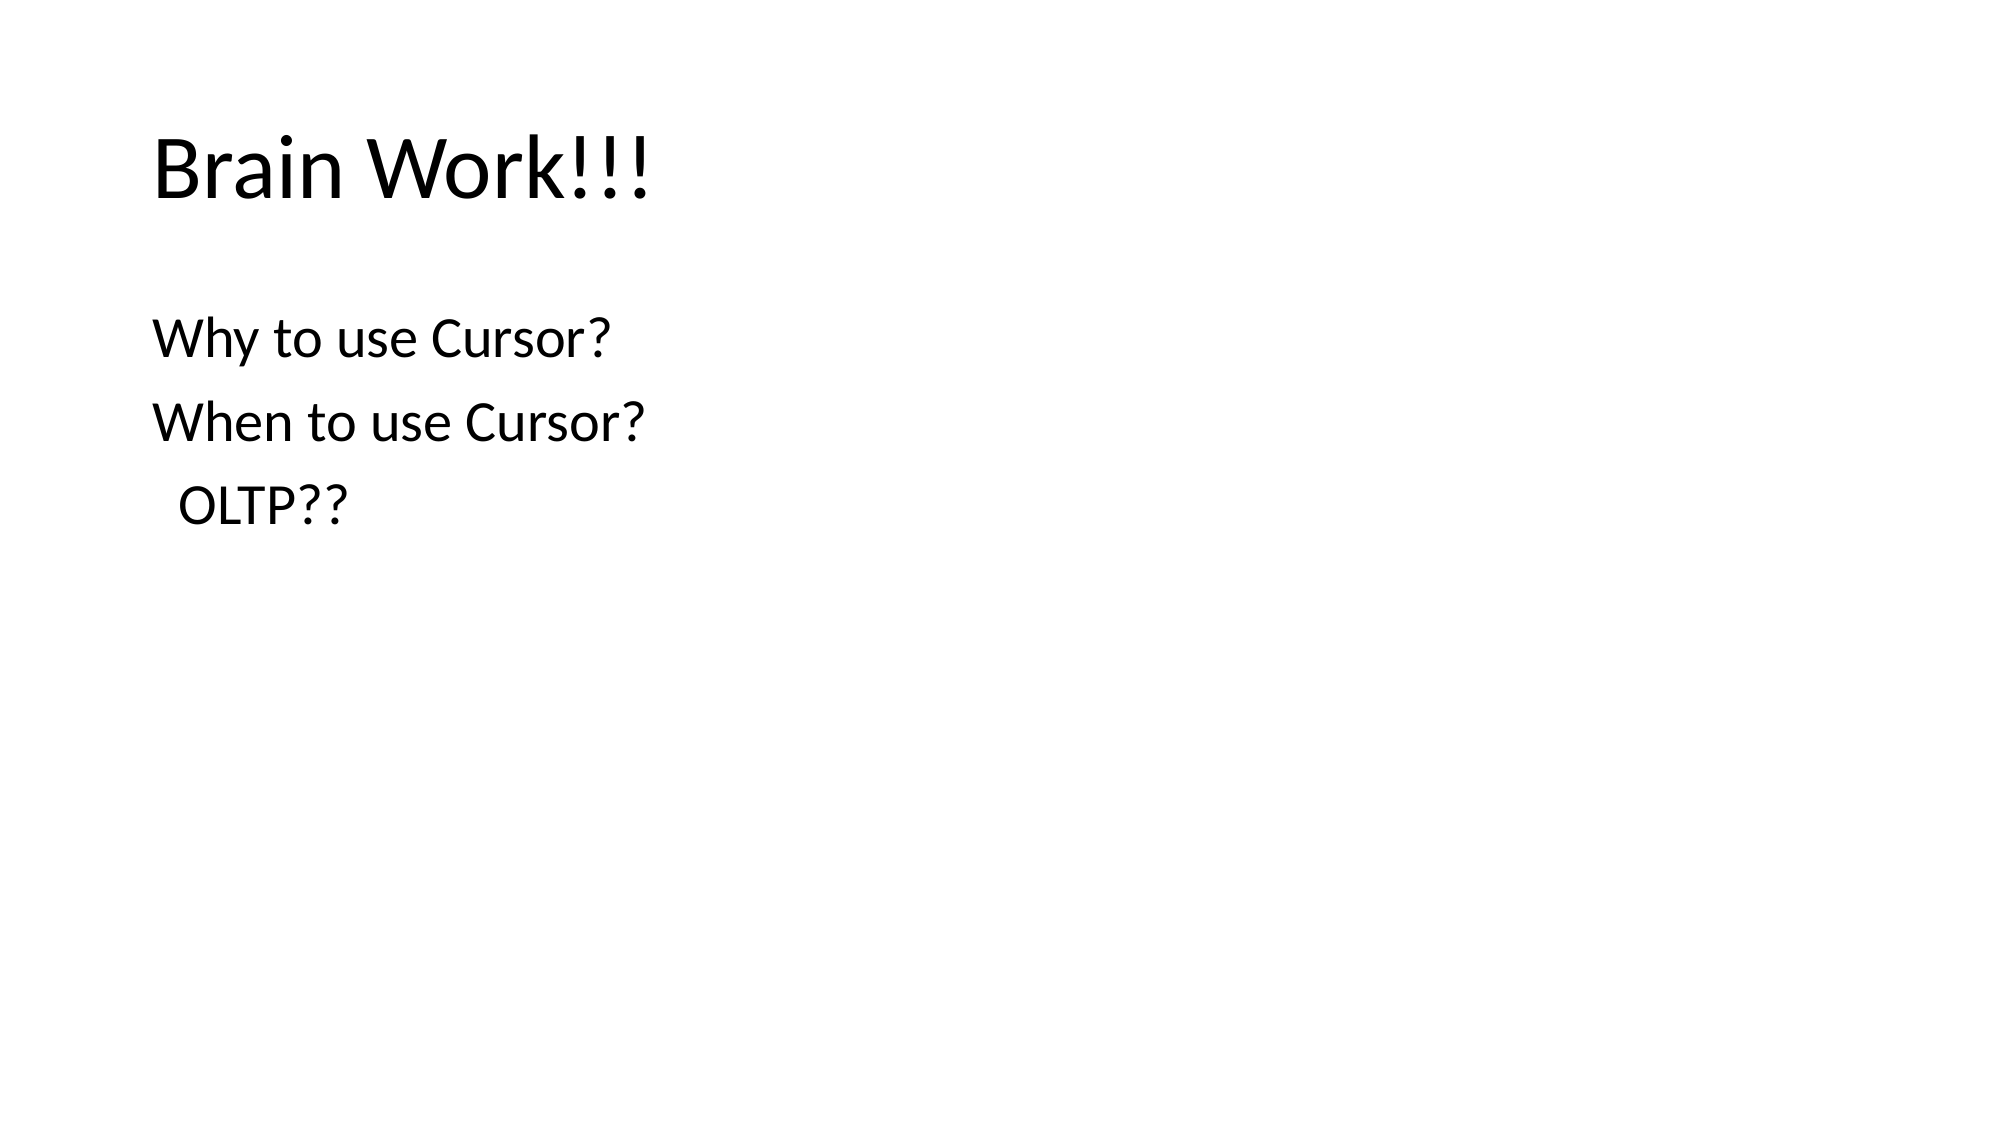

# Brain Work!!!
Why to use Cursor?
When to use Cursor?
  OLTP??